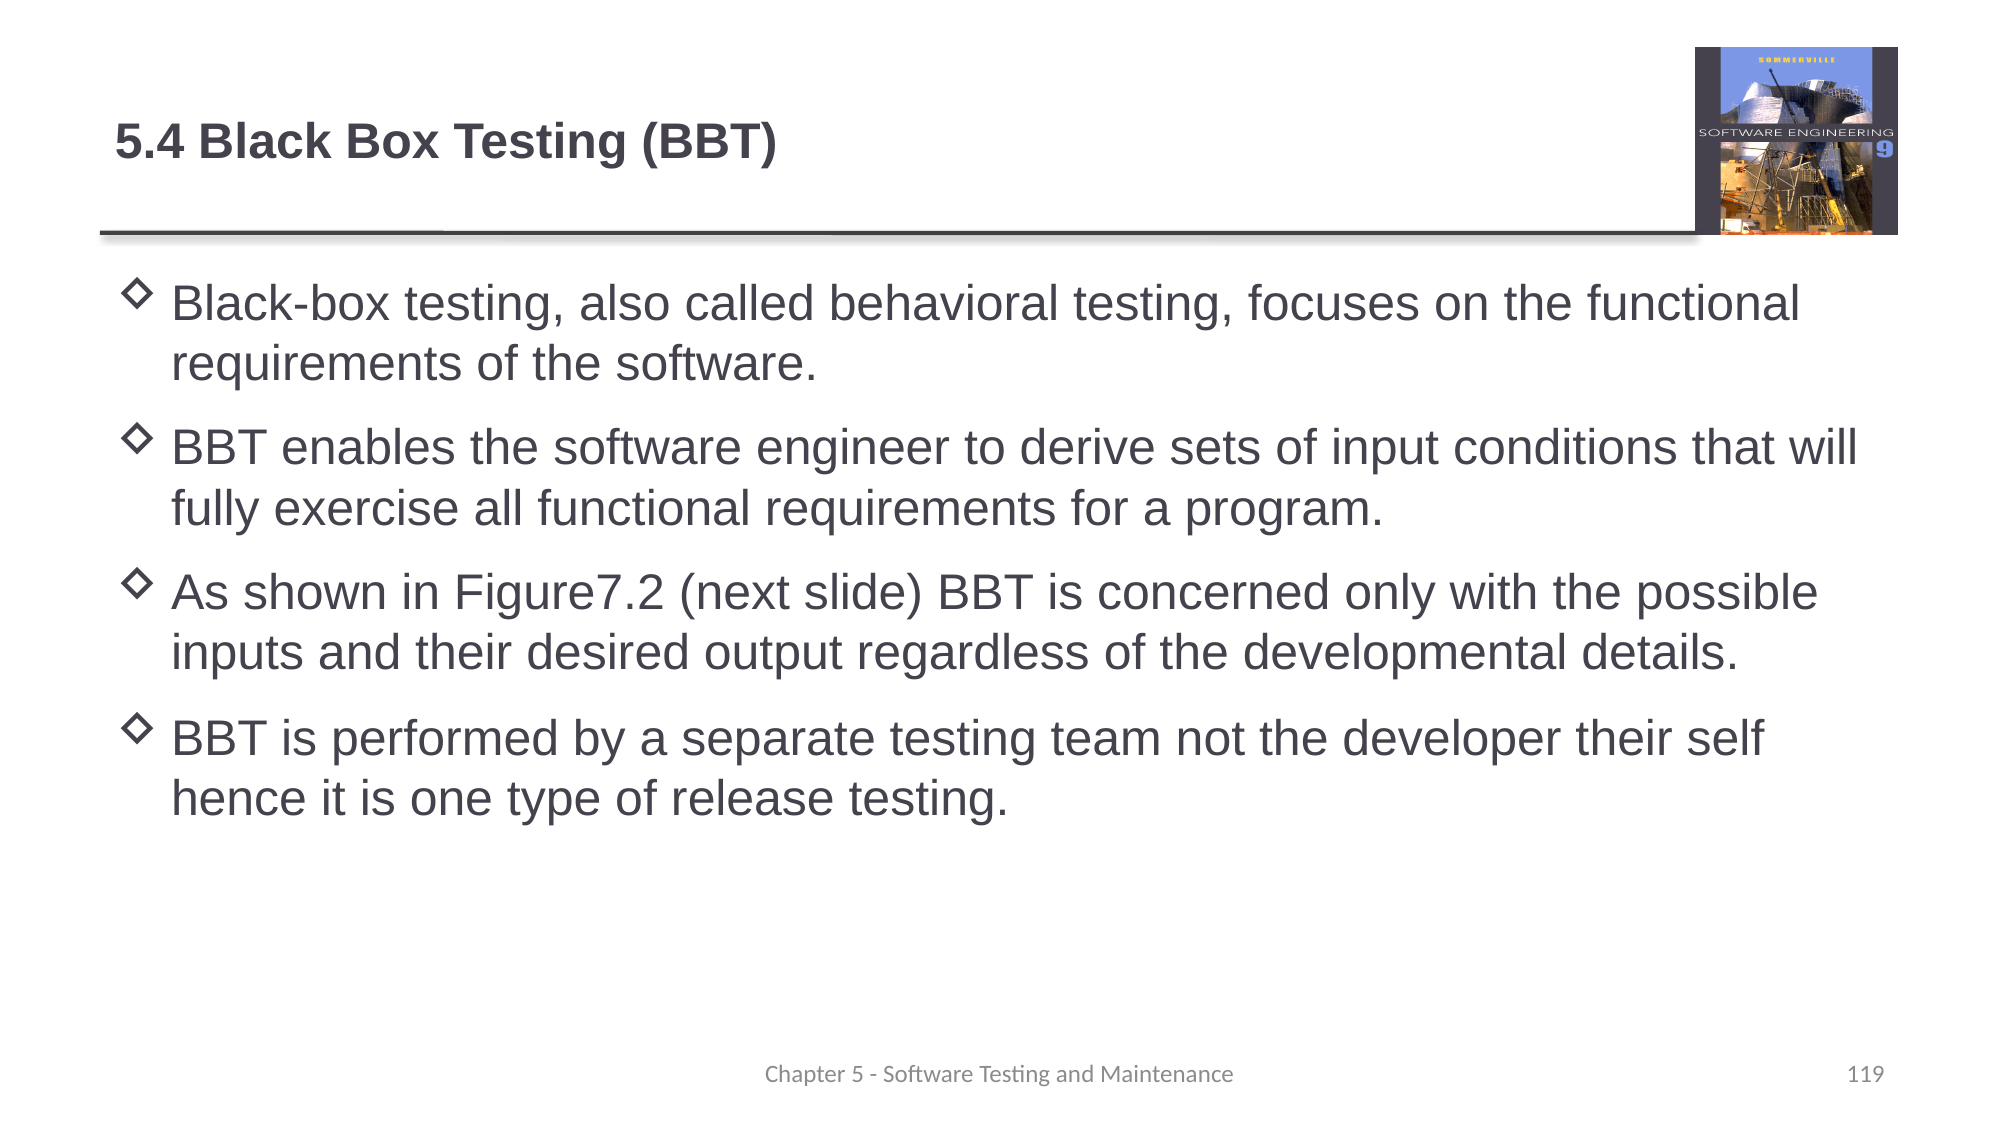

# 5.4 Black Box Testing (BBT)
Black-box testing, also called behavioral testing, focuses on the functional requirements of the software.
BBT enables the software engineer to derive sets of input conditions that will fully exercise all functional requirements for a program.
As shown in Figure7.2 (next slide) BBT is concerned only with the possible inputs and their desired output regardless of the developmental details.
BBT is performed by a separate testing team not the developer their self hence it is one type of release testing.
Chapter 5 - Software Testing and Maintenance
119